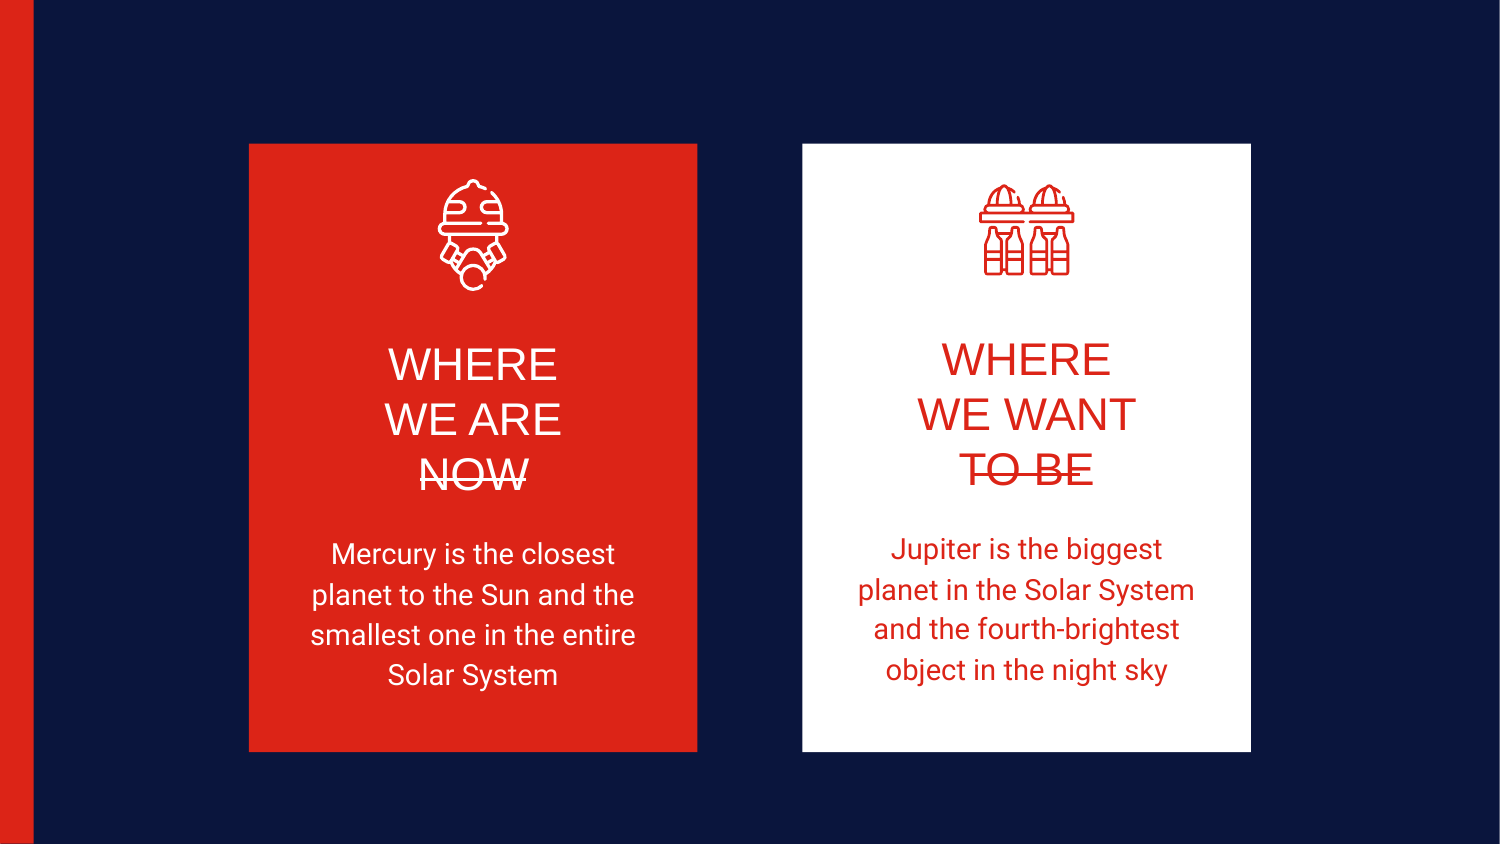

WHERE WE WANT TO BE
# WHERE WE ARE NOW
Jupiter is the biggest planet in the Solar System and the fourth-brightest object in the night sky
Mercury is the closest planet to the Sun and the smallest one in the entire Solar System